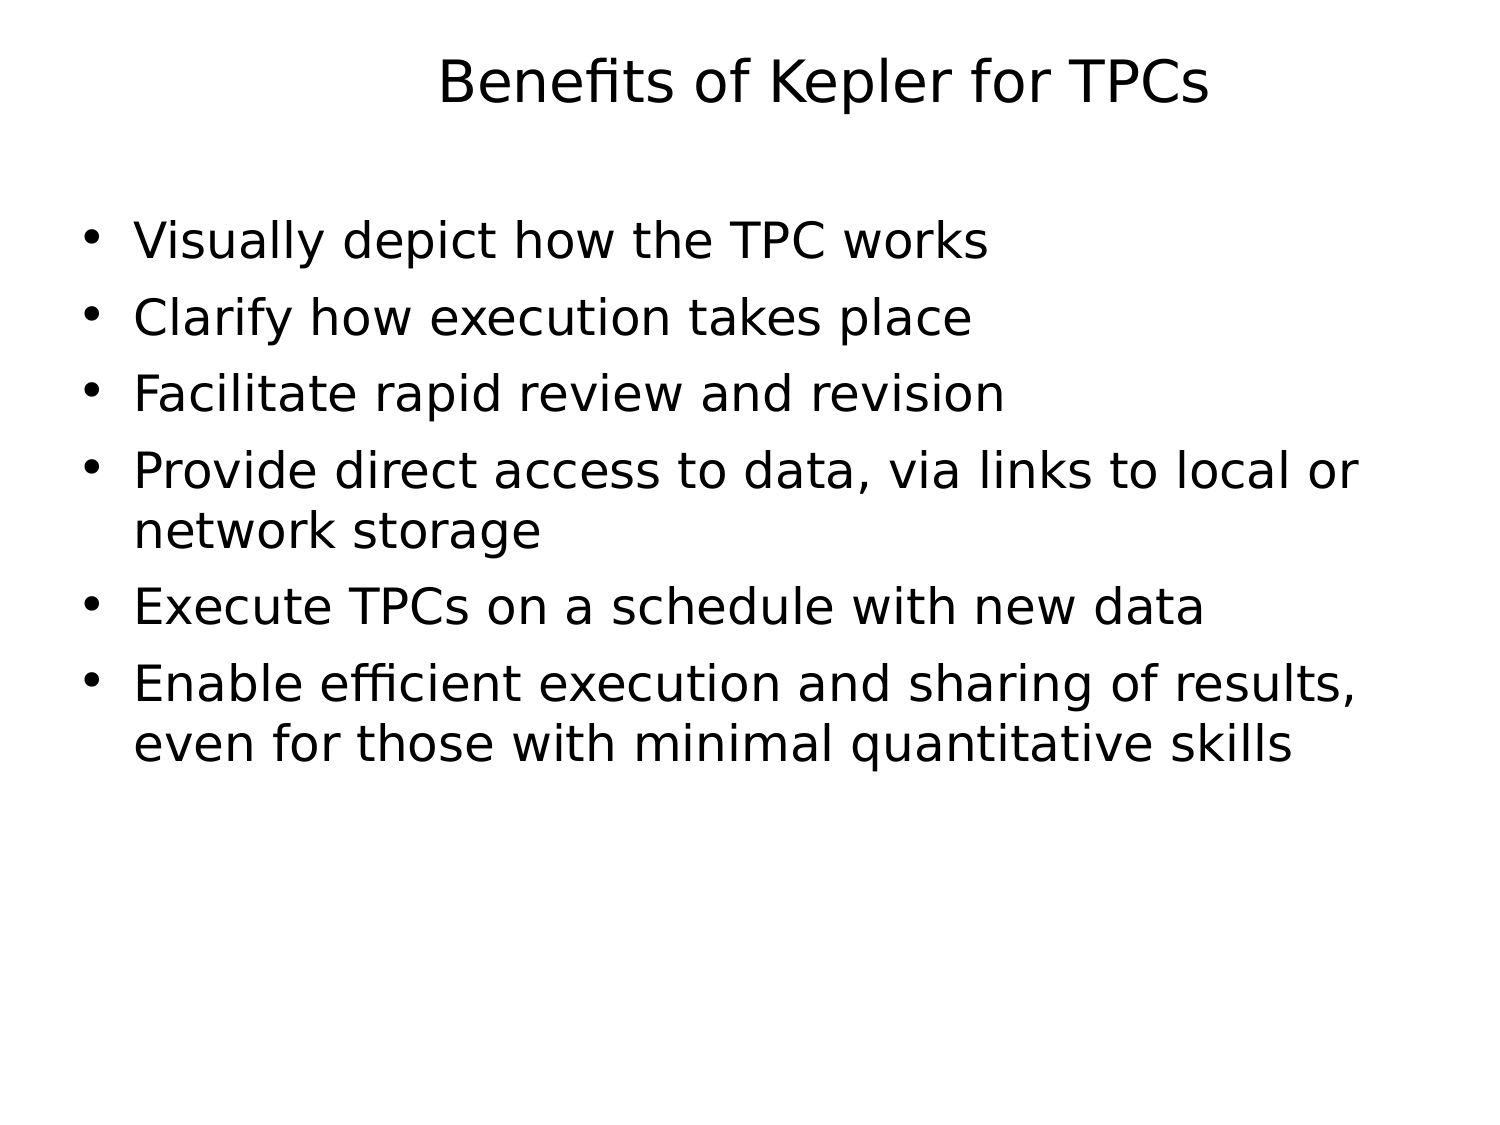

# Benefits of Kepler for TPCs
Visually depict how the TPC works
Clarify how execution takes place
Facilitate rapid review and revision
Provide direct access to data, via links to local or network storage
Execute TPCs on a schedule with new data
Enable efficient execution and sharing of results, even for those with minimal quantitative skills